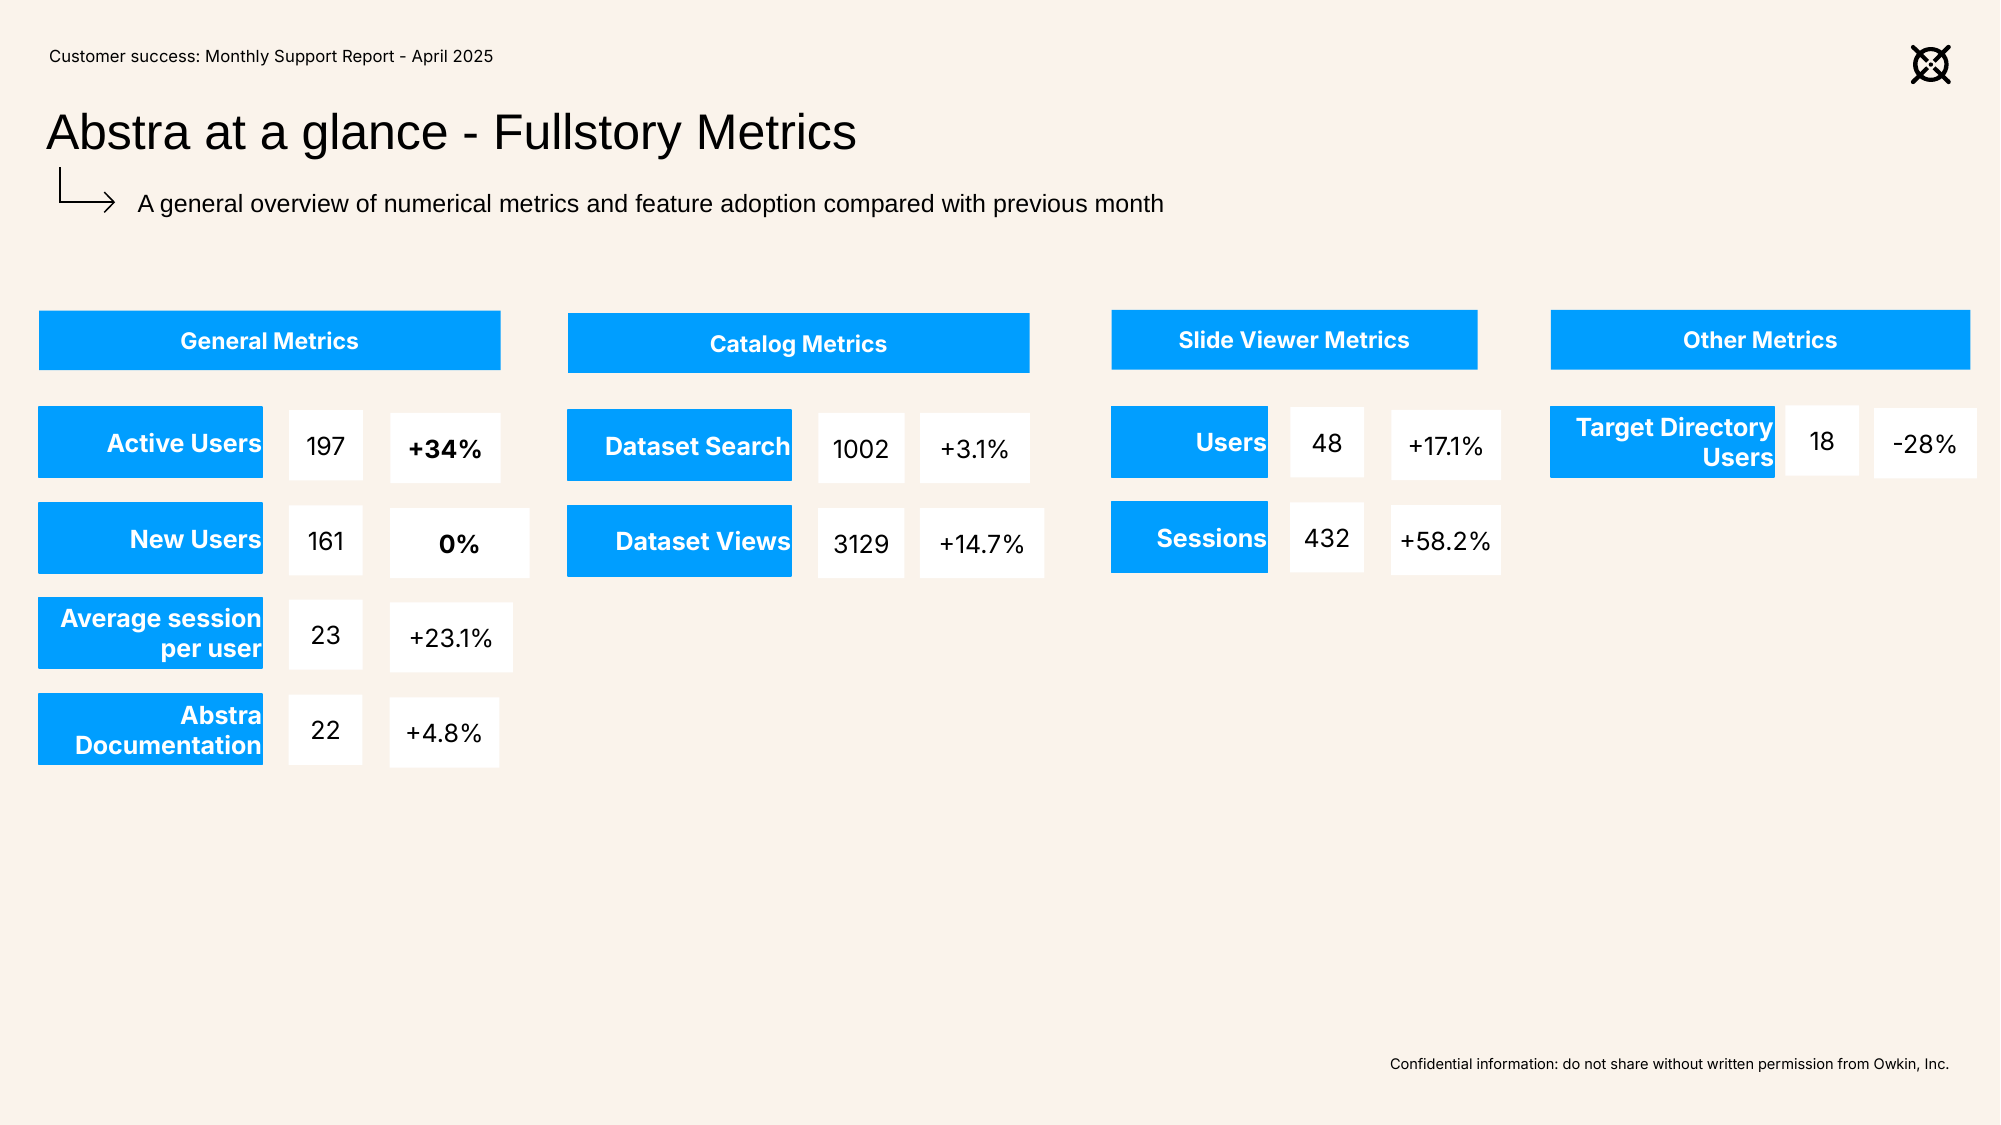

Customer success: Monthly Support Report - April 2025
# Abstra at a glance - Fullstory Metrics

A general overview of numerical metrics and feature adoption compared with previous month
Slide Viewer Metrics
Other Metrics
General Metrics
Catalog Metrics
18
Target Directory Users
Users
Active Users
48
-28%
Dataset Search
+17.1%
197
+34%
1002
+3.1%
Sessions
432
New Users
+58.2%
161
Dataset Views
+14.7%
0%
3129
Average session
 per user
23
+23.1%
Abstra
Documentation
22
+4.8%